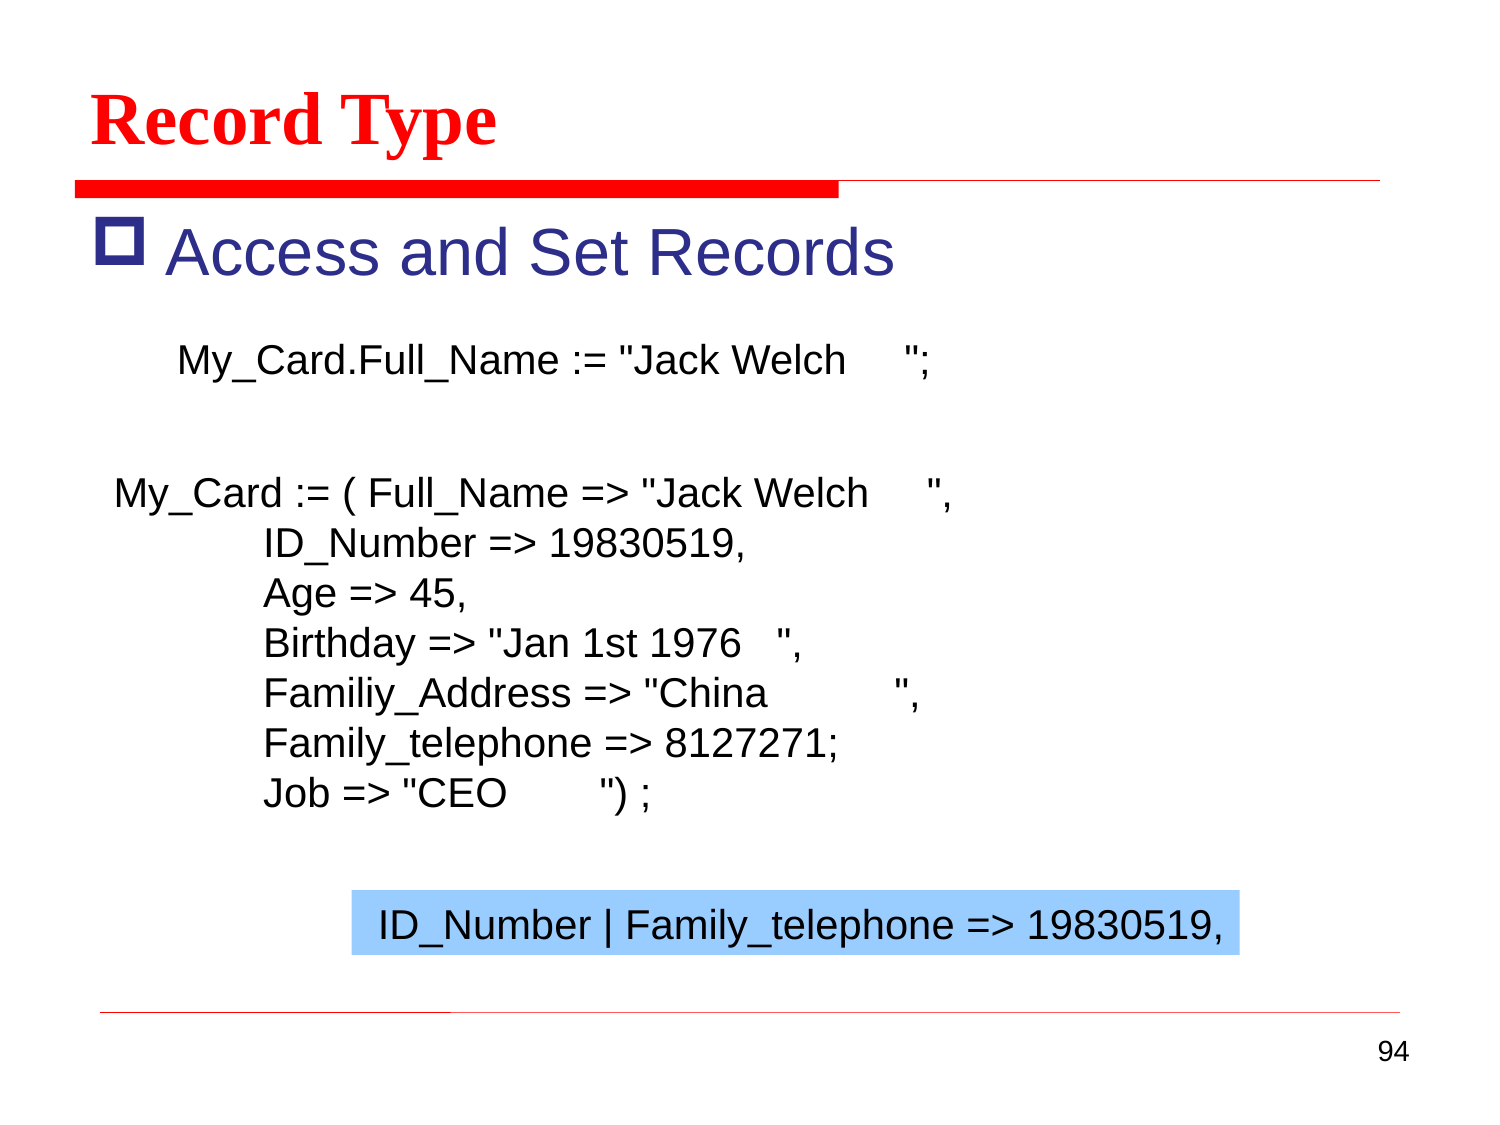

Record Type
Access and Set Records
My_Card.Full_Name := "Jack Welch     ";
My_Card := ( Full_Name => "Jack Welch     ",
             ID_Number => 19830519,
             Age => 45,
             Birthday => "Jan 1st 1976   ",
             Familiy_Address => "China           ",
             Family_telephone => 8127271;
             Job => "CEO        ") ;
 ID_Number | Family_telephone => 19830519,
94